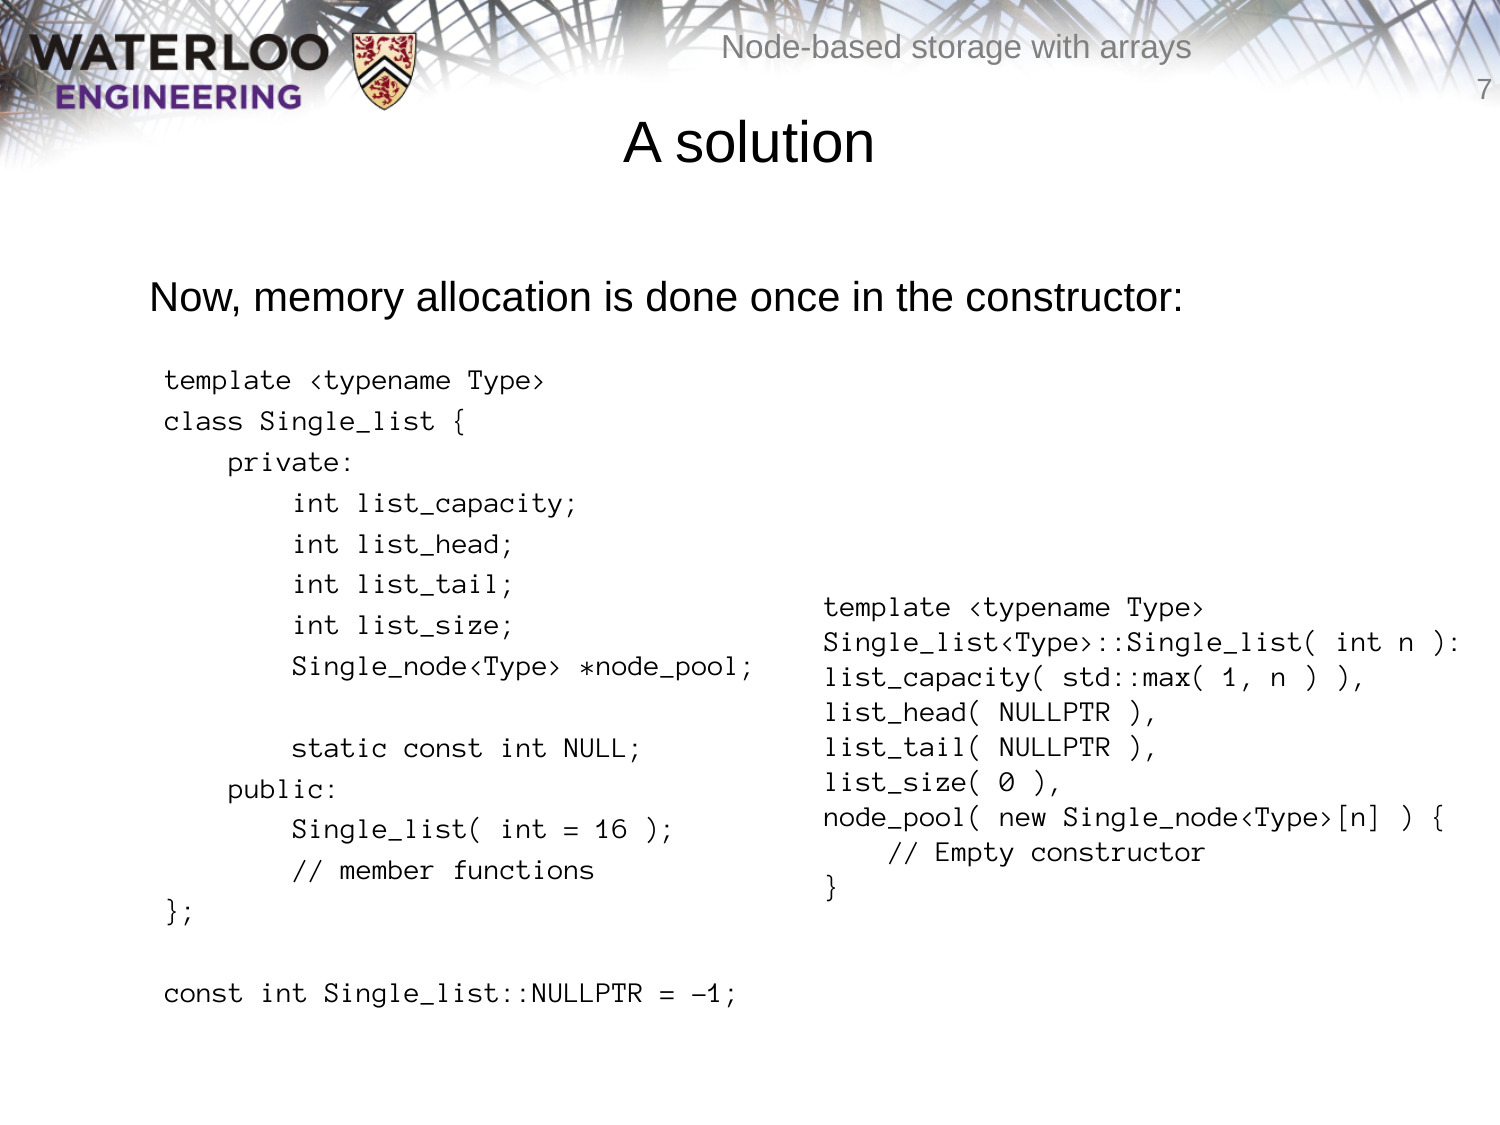

# A solution
	Now, memory allocation is done once in the constructor:

template <typename Type>
class Single_list {
    private:
        int list_capacity;
        int list_head;
        int list_tail;
        int list_size;
        Single_node<Type> *node_pool;

        static const int NULL;
    public:
        Single_list( int = 16 );
        // member functions
};

const int Single_list::NULLPTR = -1;
template <typename Type>
Single_list<Type>::Single_list( int n ):
list_capacity( std::max( 1, n ) ),
list_head( NULLPTR ),
list_tail( NULLPTR ),
list_size( 0 ),
node_pool( new Single_node<Type>[n] ) {
    // Empty constructor
}